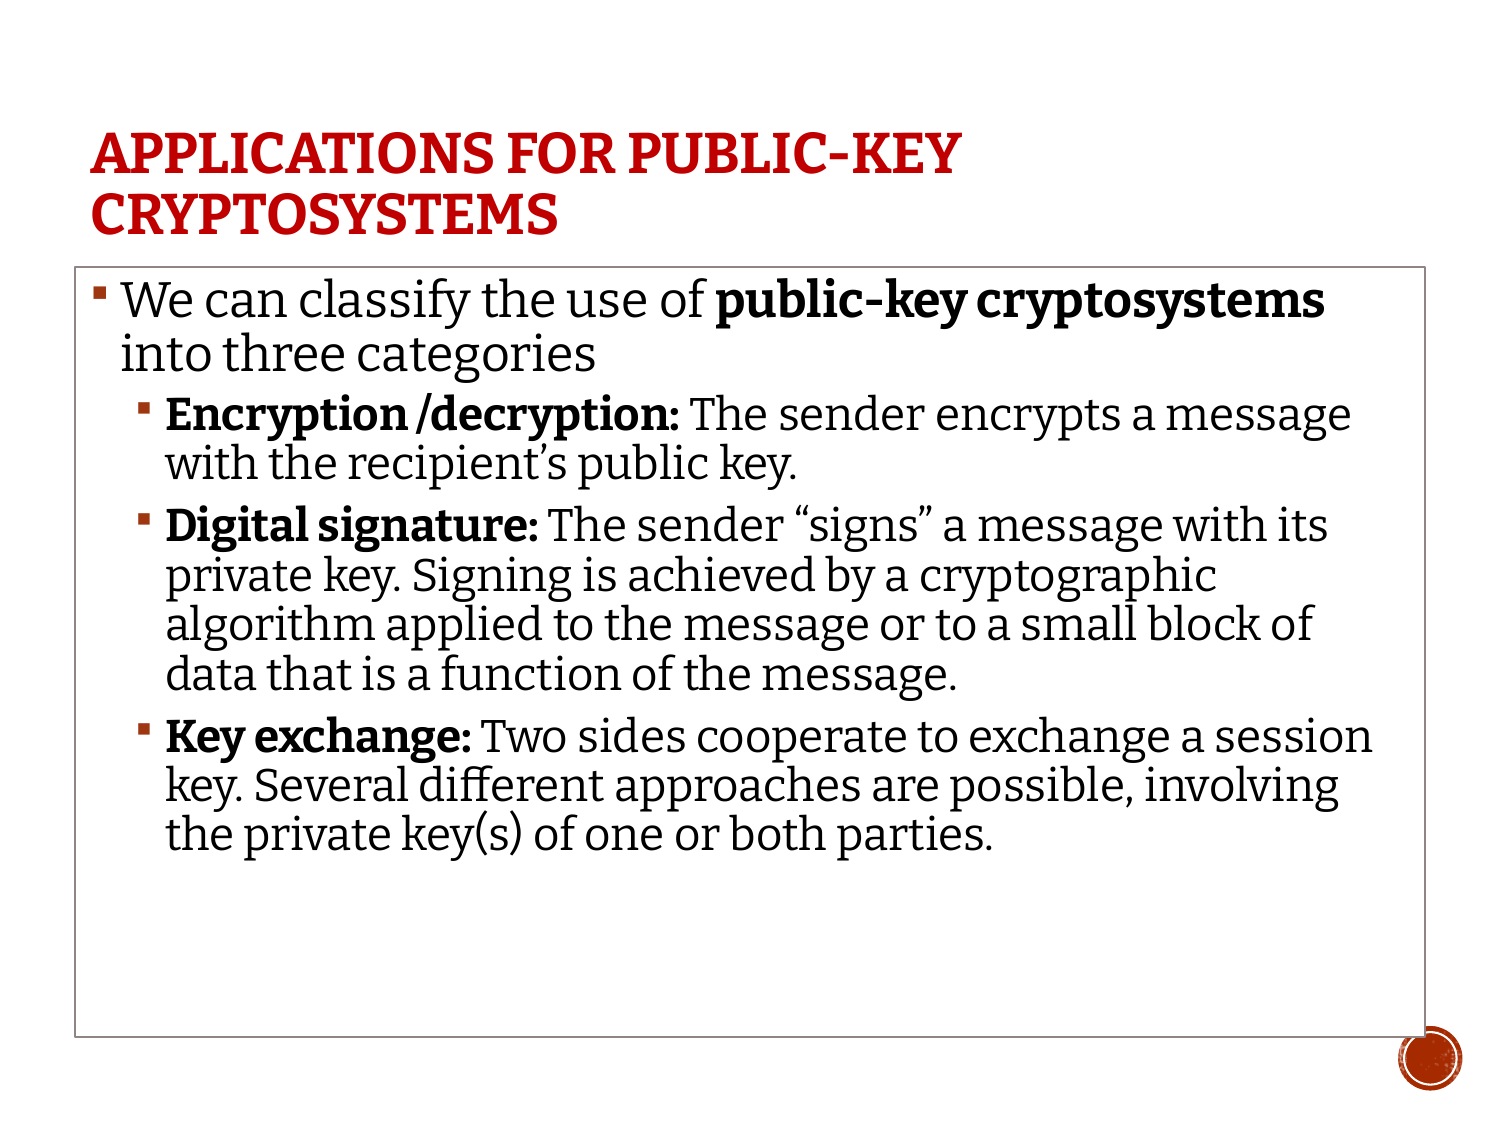

# Applications for Public-Key Cryptosystems
We can classify the use of public-key cryptosystems into three categories
Encryption /decryption: The sender encrypts a message with the recipient’s public key.
Digital signature: The sender “signs” a message with its private key. Signing is achieved by a cryptographic algorithm applied to the message or to a small block of data that is a function of the message.
Key exchange: Two sides cooperate to exchange a session key. Several different approaches are possible, involving the private key(s) of one or both parties.